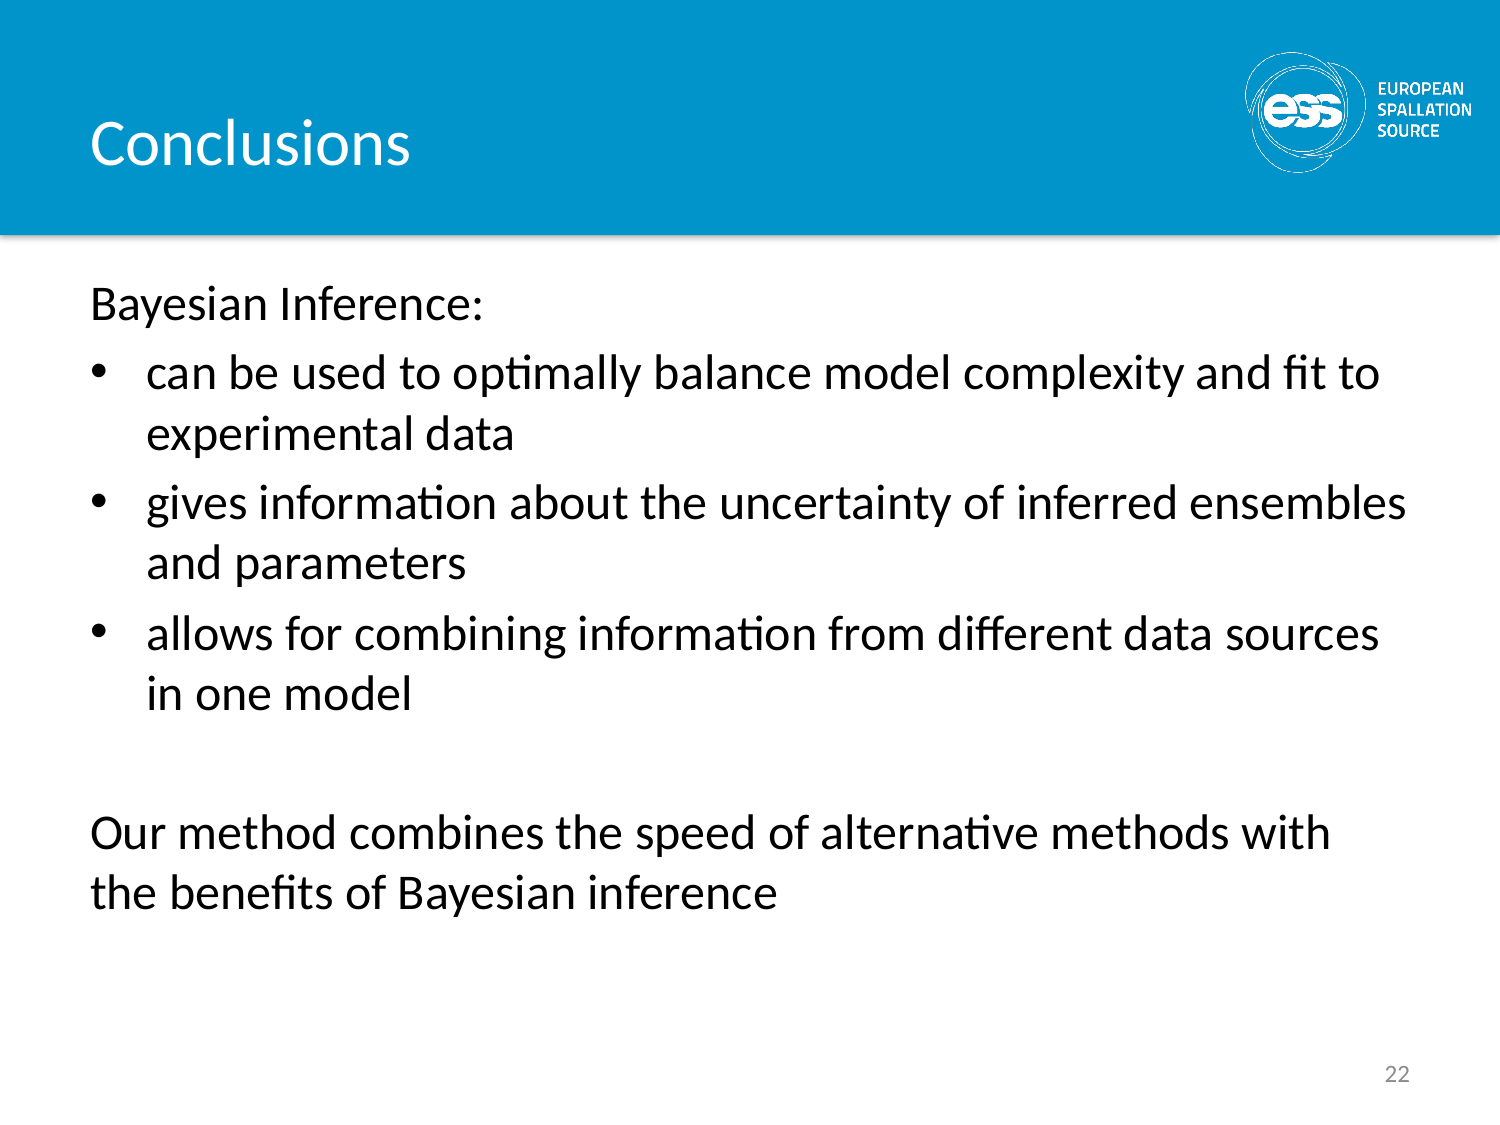

# Conclusions
Bayesian Inference:
can be used to optimally balance model complexity and fit to experimental data
gives information about the uncertainty of inferred ensembles and parameters
allows for combining information from different data sources in one model

Our method combines the speed of alternative methods with the benefits of Bayesian inference
22